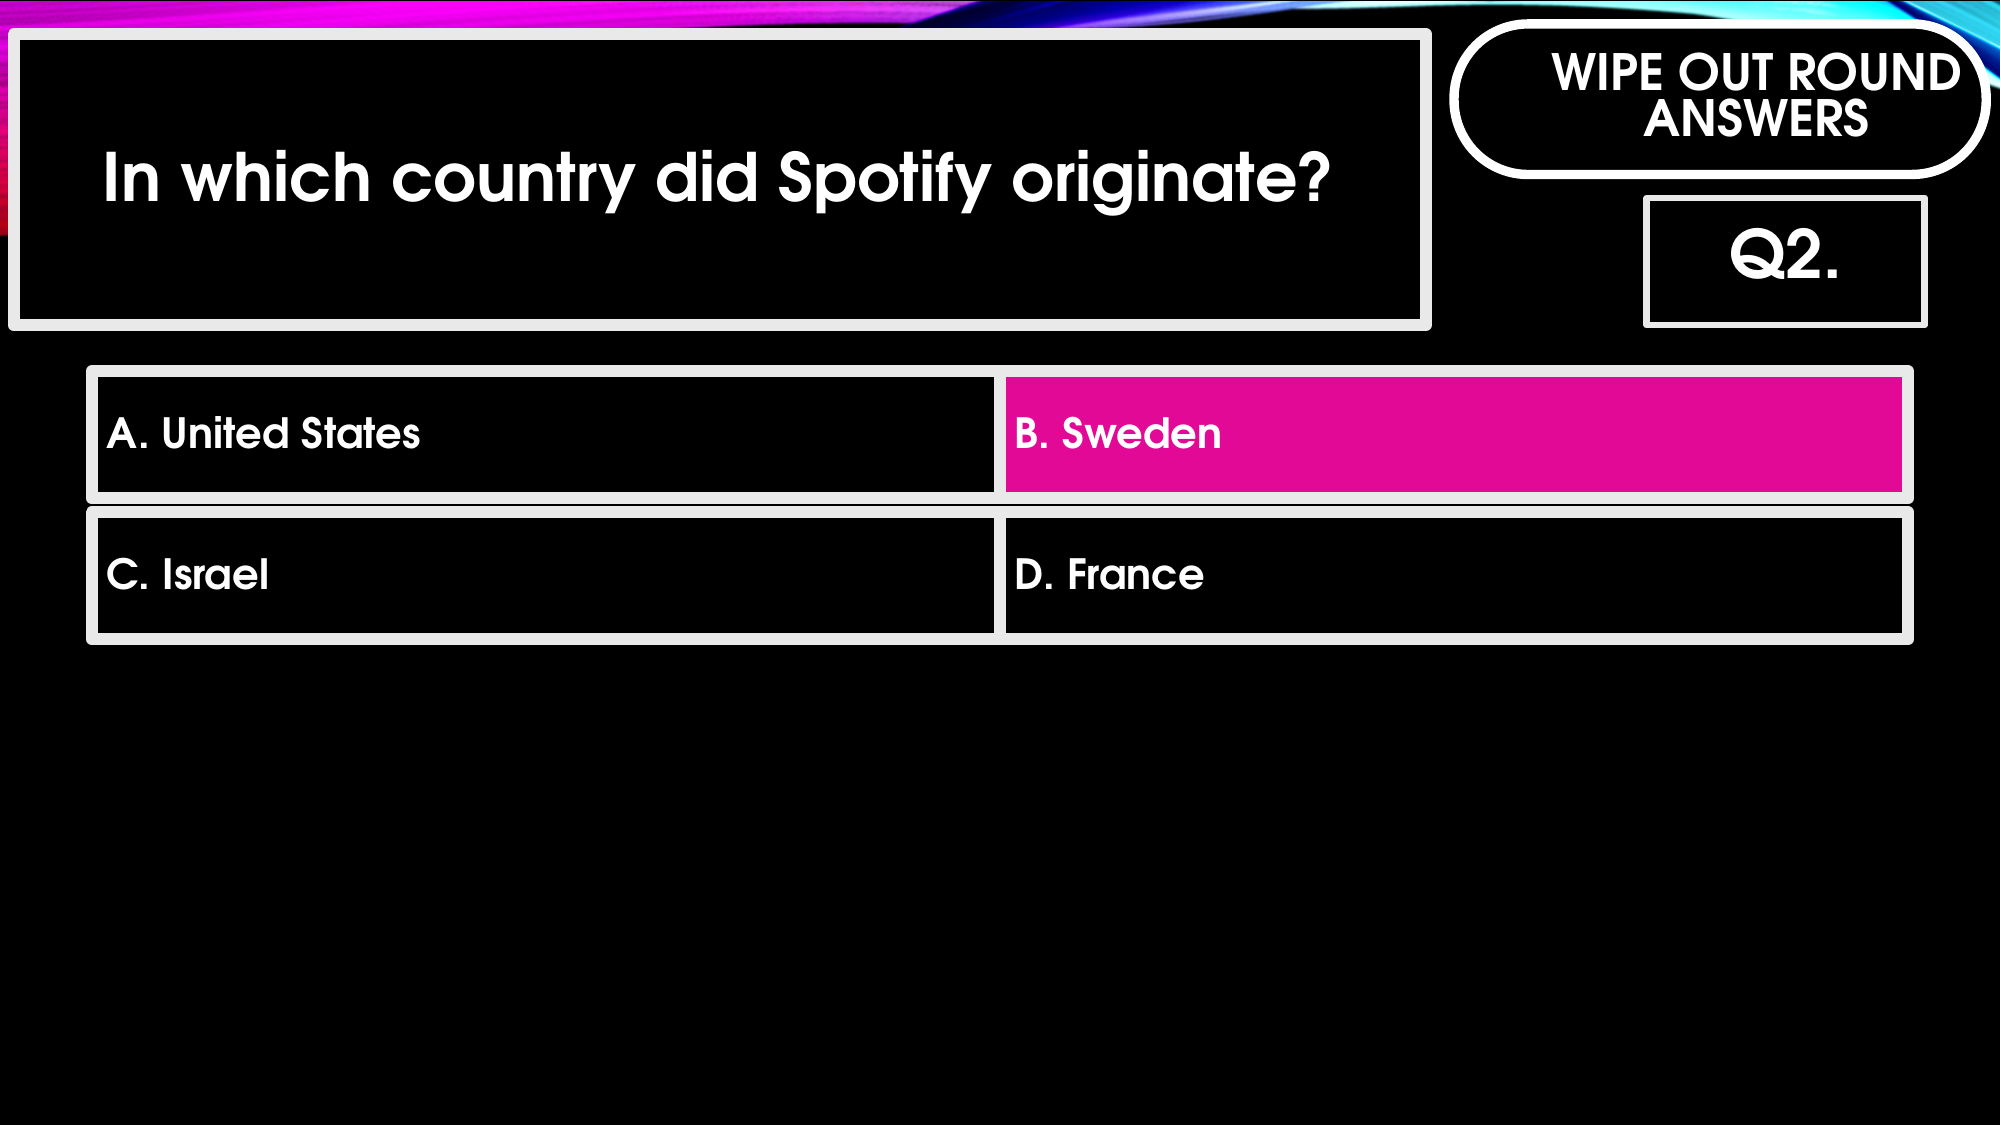

In which country did Spotify originate?
Q2.
A. United States
B. Sweden
C. Israel
D. France